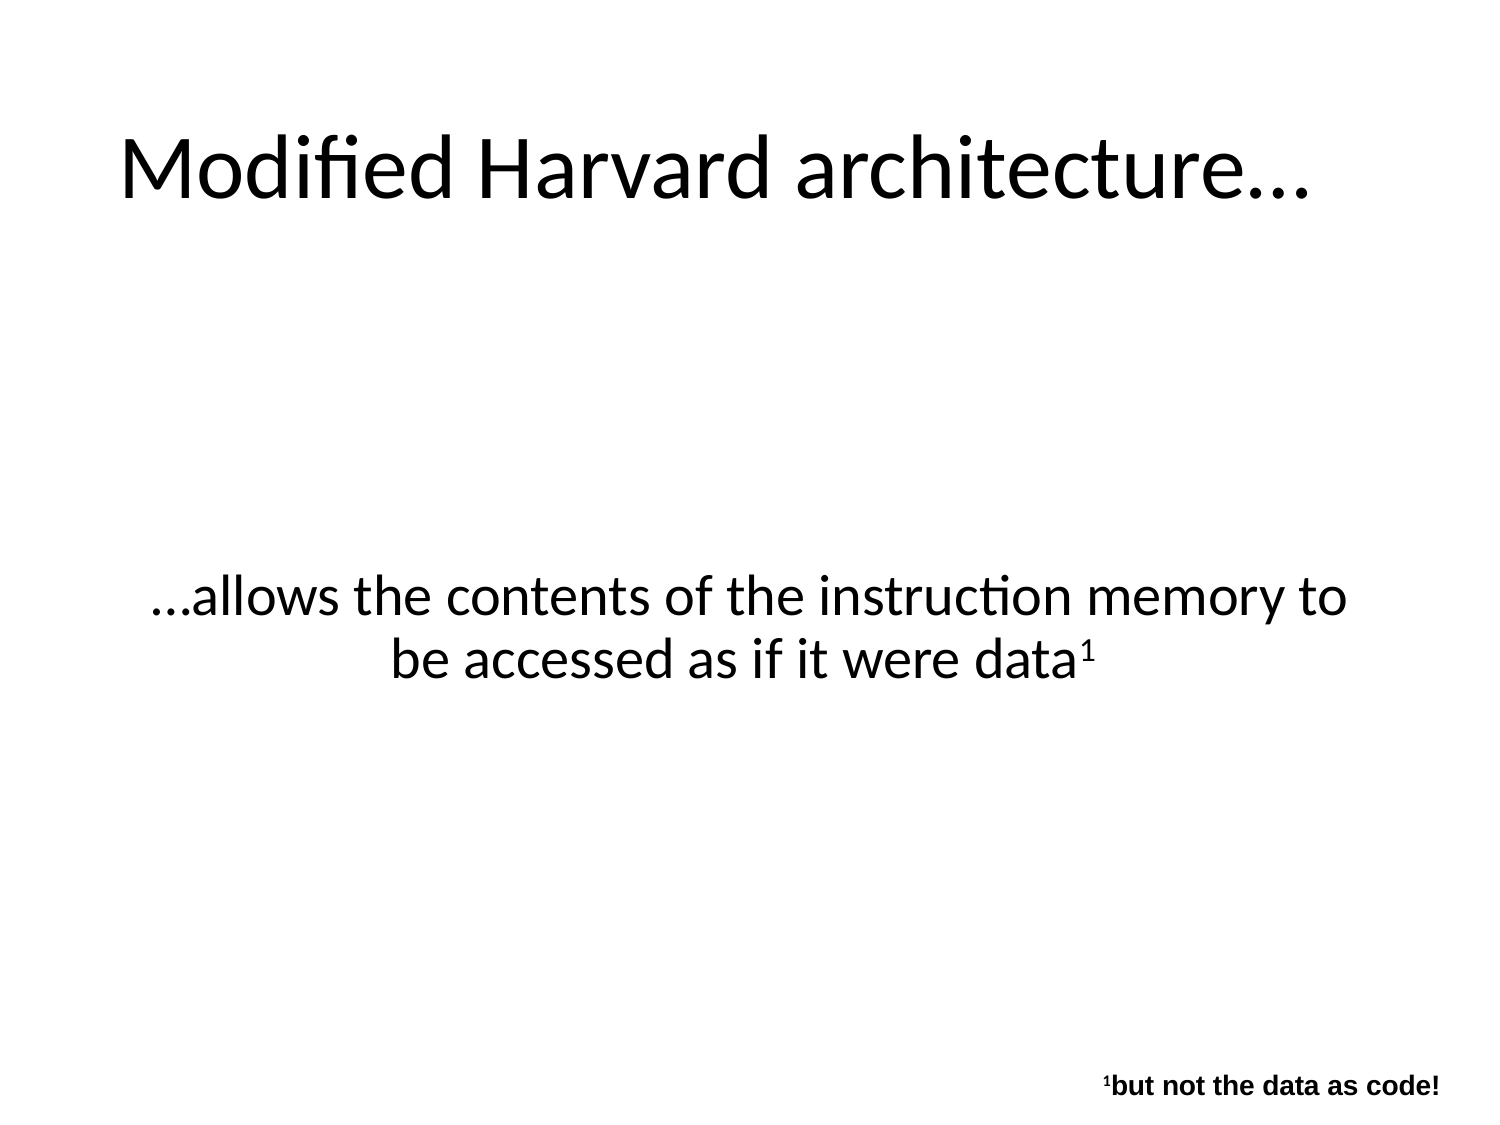

# Modified Harvard architecture…

…allows the contents of the instruction memory to be accessed as if it were data1

1but not the data as code!